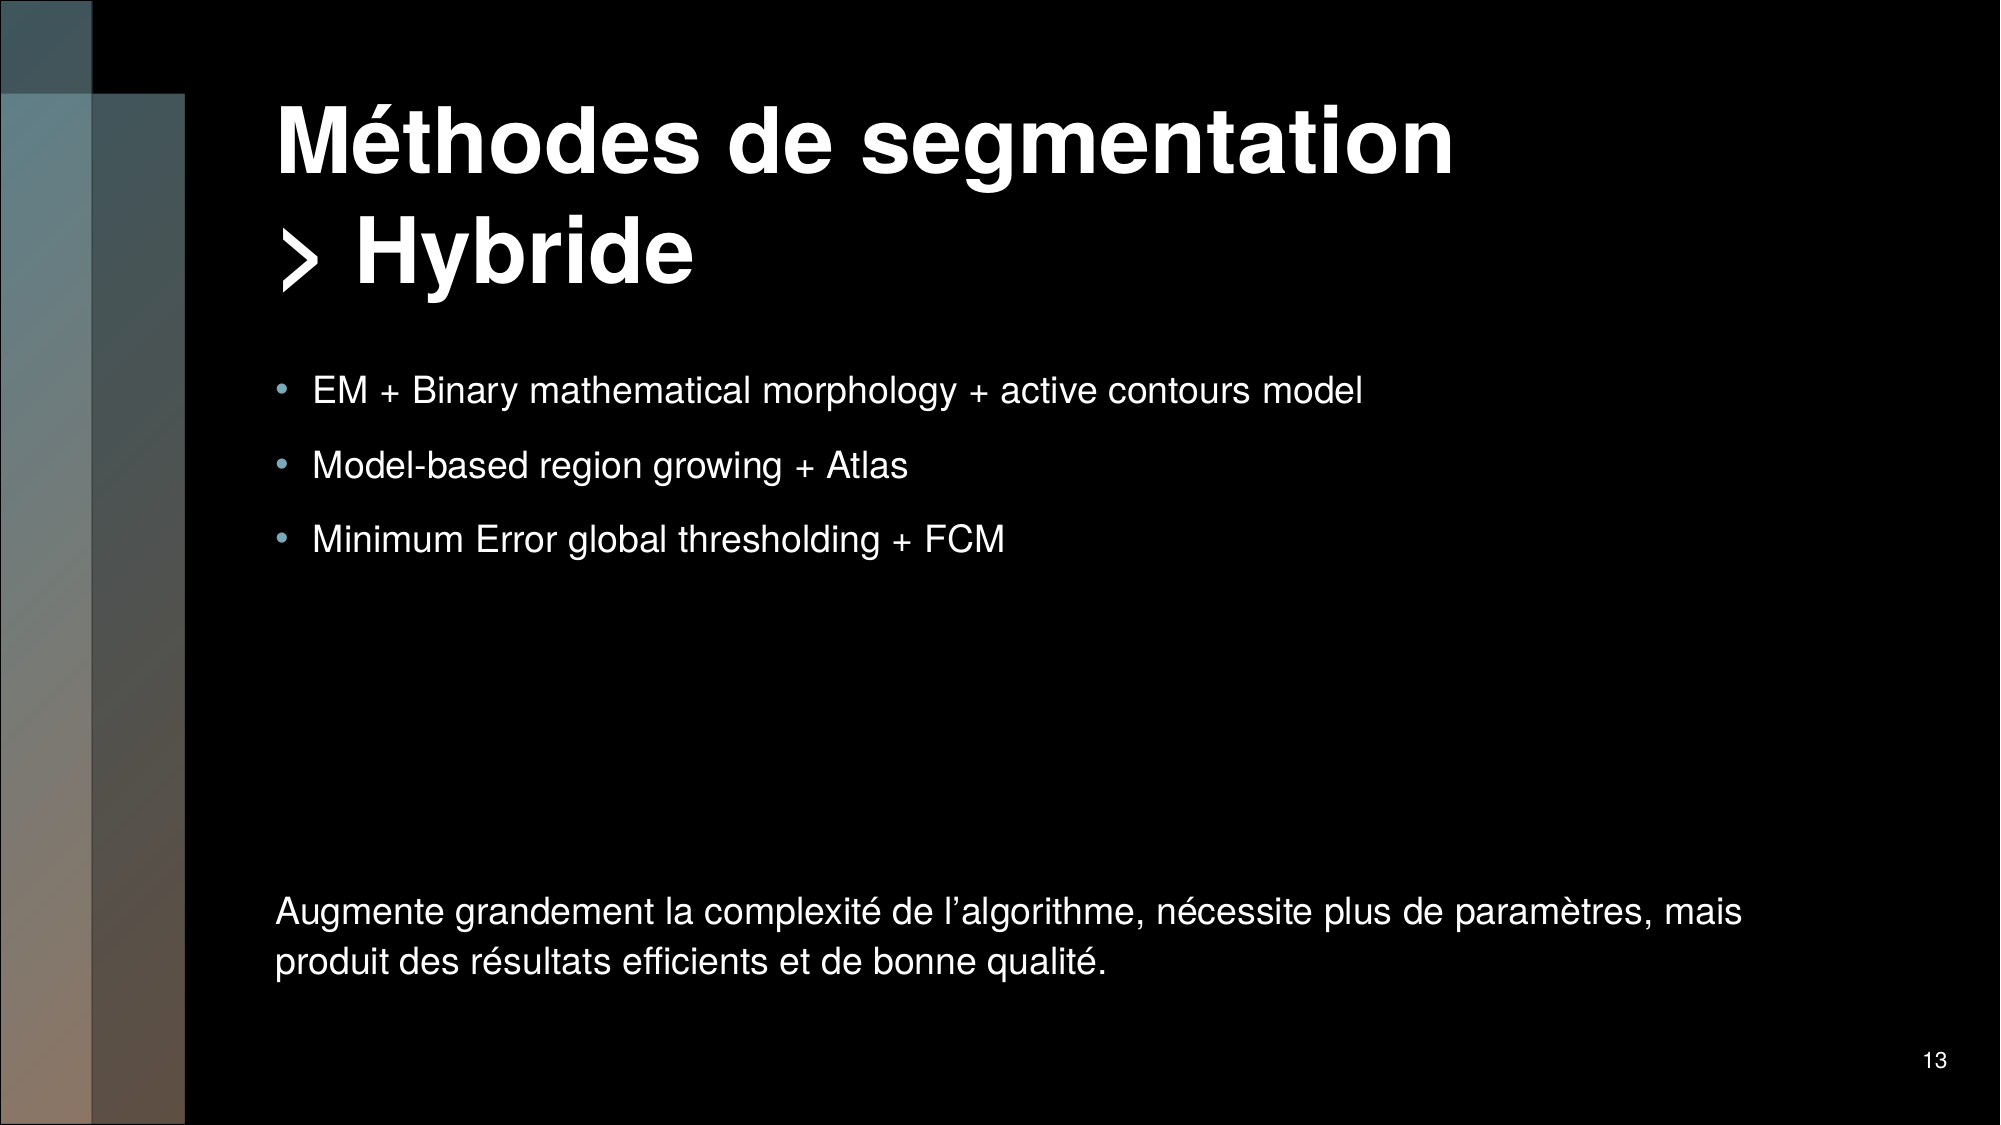

# Méthodes de segmentation > Hybride
EM + Binary mathematical morphology + active contours model
Model-based region growing + Atlas
Minimum Error global thresholding + FCM

Augmente grandement la complexité de l’algorithme, nécessite plus de paramètres, mais produit des résultats efficients et de bonne qualité.
13